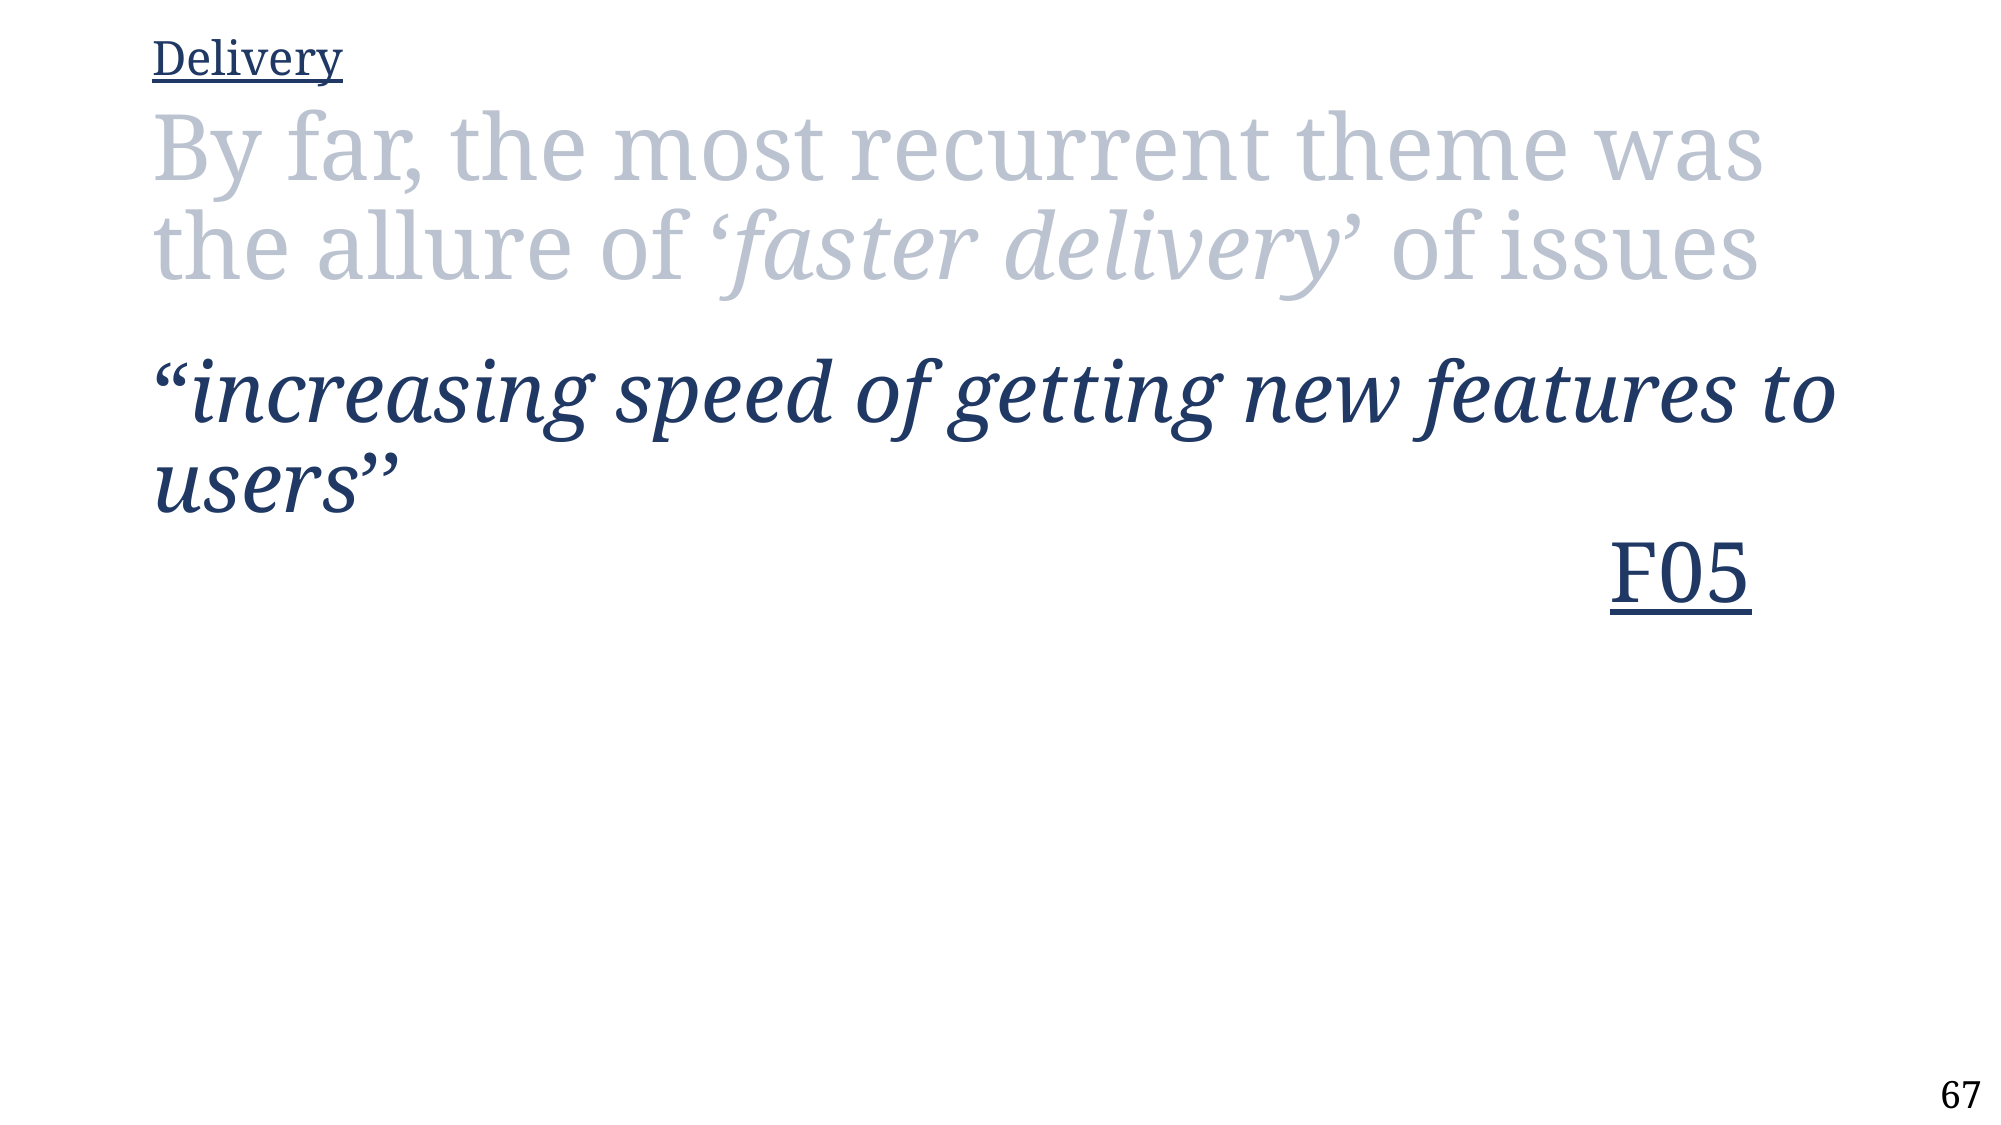

Delivery
# By far, the most recurrent theme was the allure of ‘faster delivery’ of issues
“increasing speed of getting new features to
users’’
                                                                   F05
67